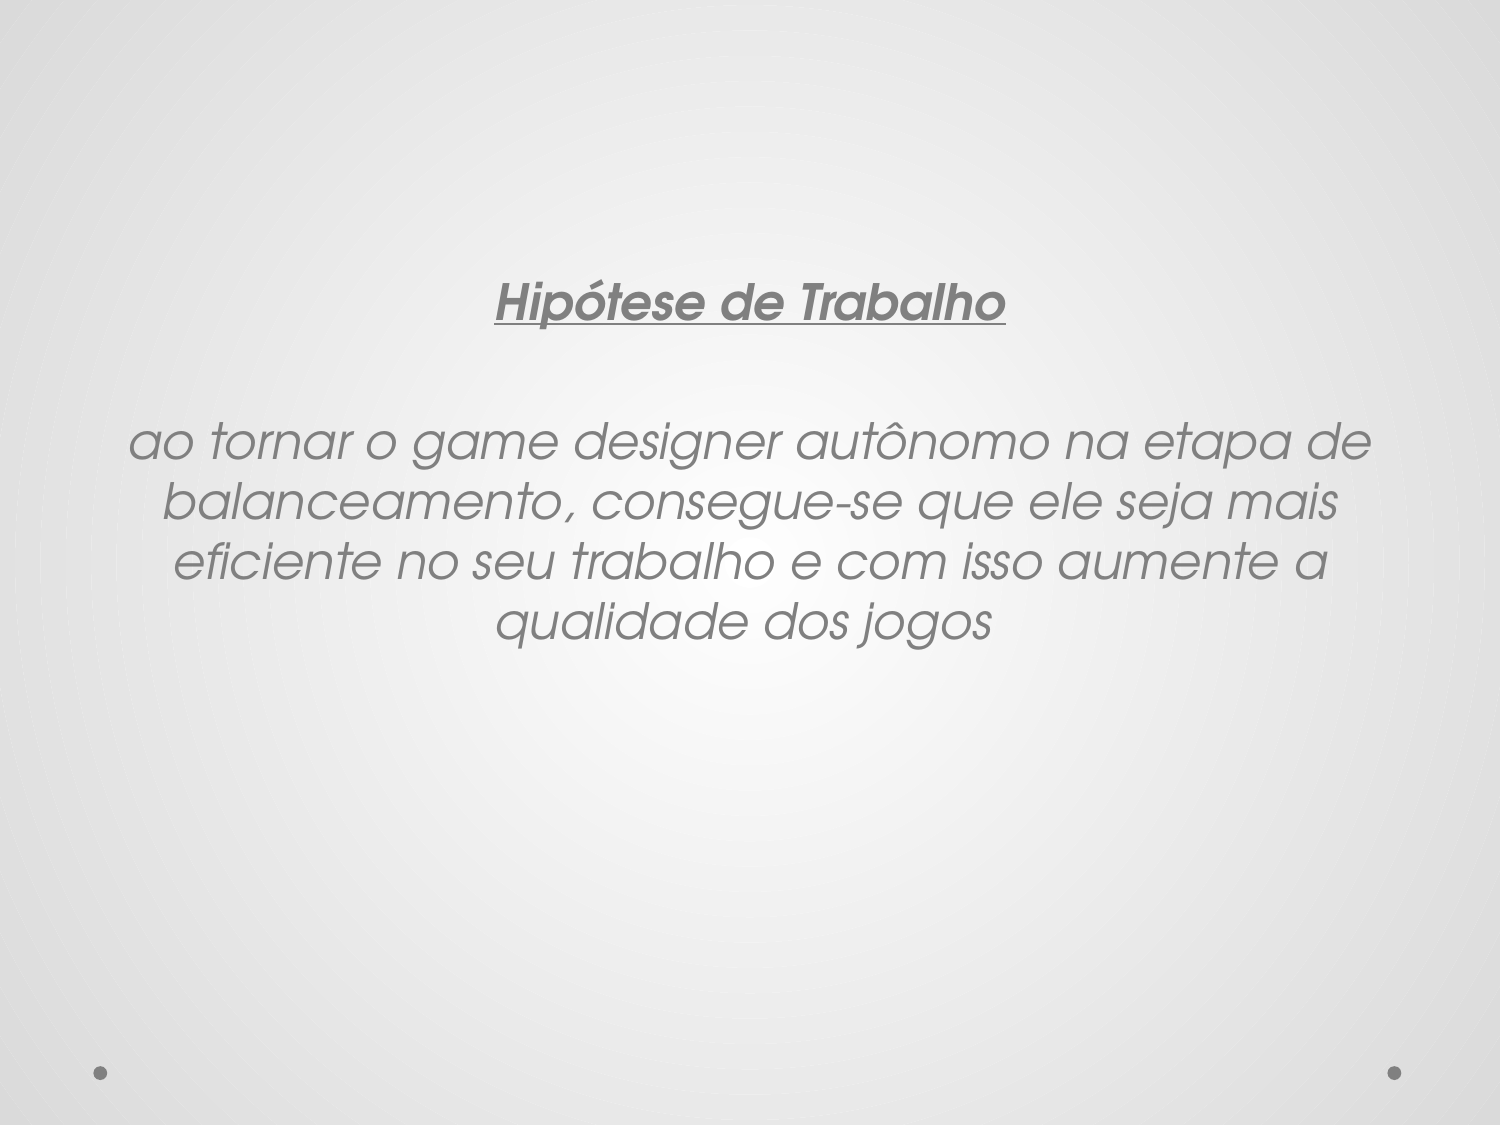

Hipótese de Trabalho

ao tornar o game designer autônomo na etapa de balanceamento, consegue-se que ele seja mais eficiente no seu trabalho e com isso aumente a qualidade dos jogos